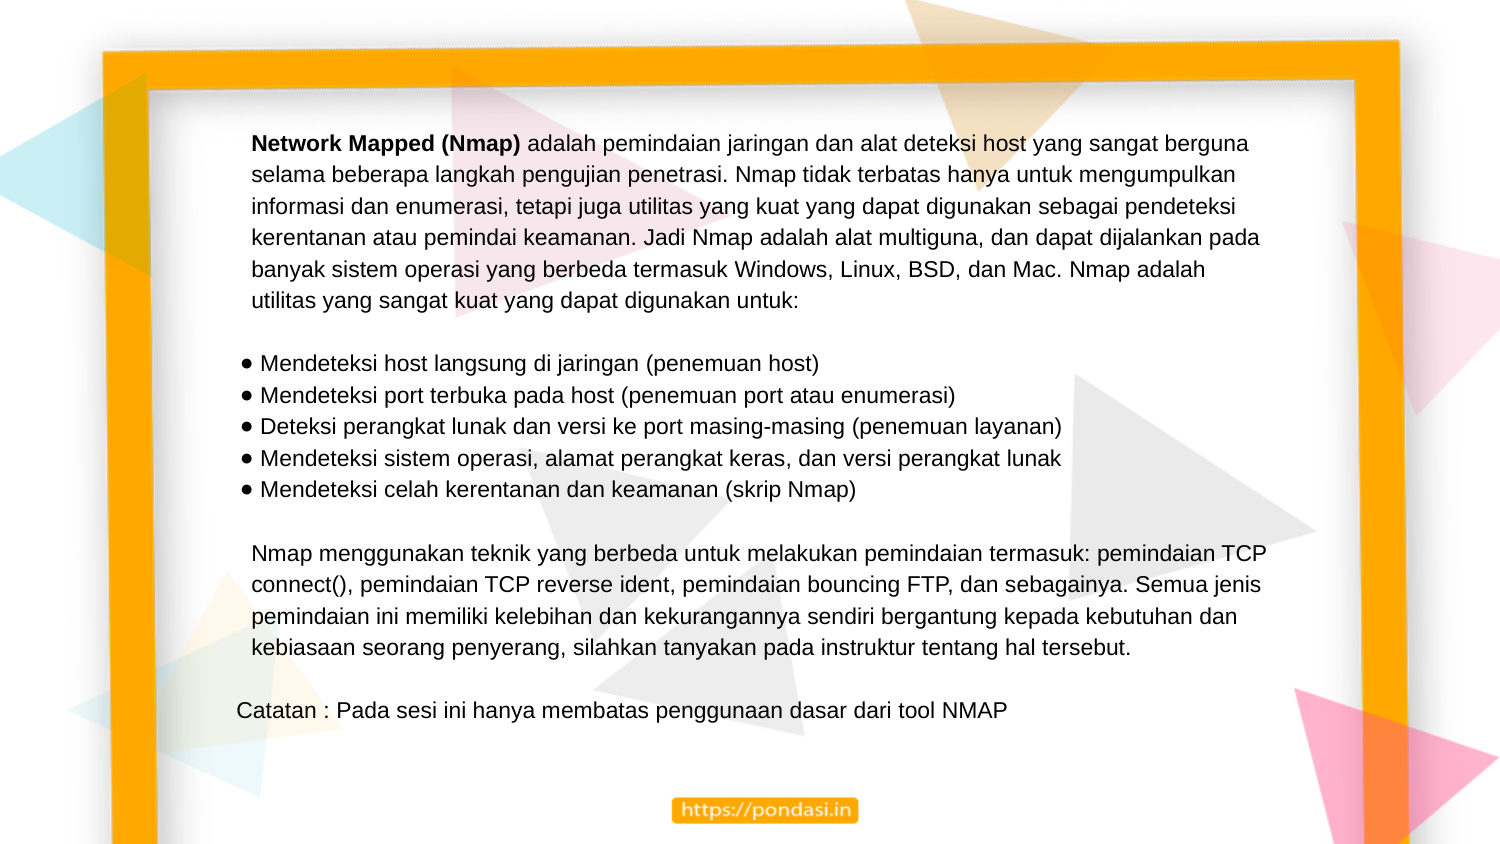

Network Mapped (Nmap) adalah pemindaian jaringan dan alat deteksi host yang sangat berguna selama beberapa langkah pengujian penetrasi. Nmap tidak terbatas hanya untuk mengumpulkan informasi dan enumerasi, tetapi juga utilitas yang kuat yang dapat digunakan sebagai pendeteksi kerentanan atau pemindai keamanan. Jadi Nmap adalah alat multiguna, dan dapat dijalankan pada banyak sistem operasi yang berbeda termasuk Windows, Linux, BSD, dan Mac. Nmap adalah utilitas yang sangat kuat yang dapat digunakan untuk:

 Mendeteksi host langsung di jaringan (penemuan host)
 Mendeteksi port terbuka pada host (penemuan port atau enumerasi)
 Deteksi perangkat lunak dan versi ke port masing-masing (penemuan layanan)
 Mendeteksi sistem operasi, alamat perangkat keras, dan versi perangkat lunak
 Mendeteksi celah kerentanan dan keamanan (skrip Nmap)

Nmap menggunakan teknik yang berbeda untuk melakukan pemindaian termasuk: pemindaian TCP connect(), pemindaian TCP reverse ident, pemindaian bouncing FTP, dan sebagainya. Semua jenis pemindaian ini memiliki kelebihan dan kekurangannya sendiri bergantung kepada kebutuhan dan kebiasaan seorang penyerang, silahkan tanyakan pada instruktur tentang hal tersebut.

Catatan : Pada sesi ini hanya membatas penggunaan dasar dari tool NMAP